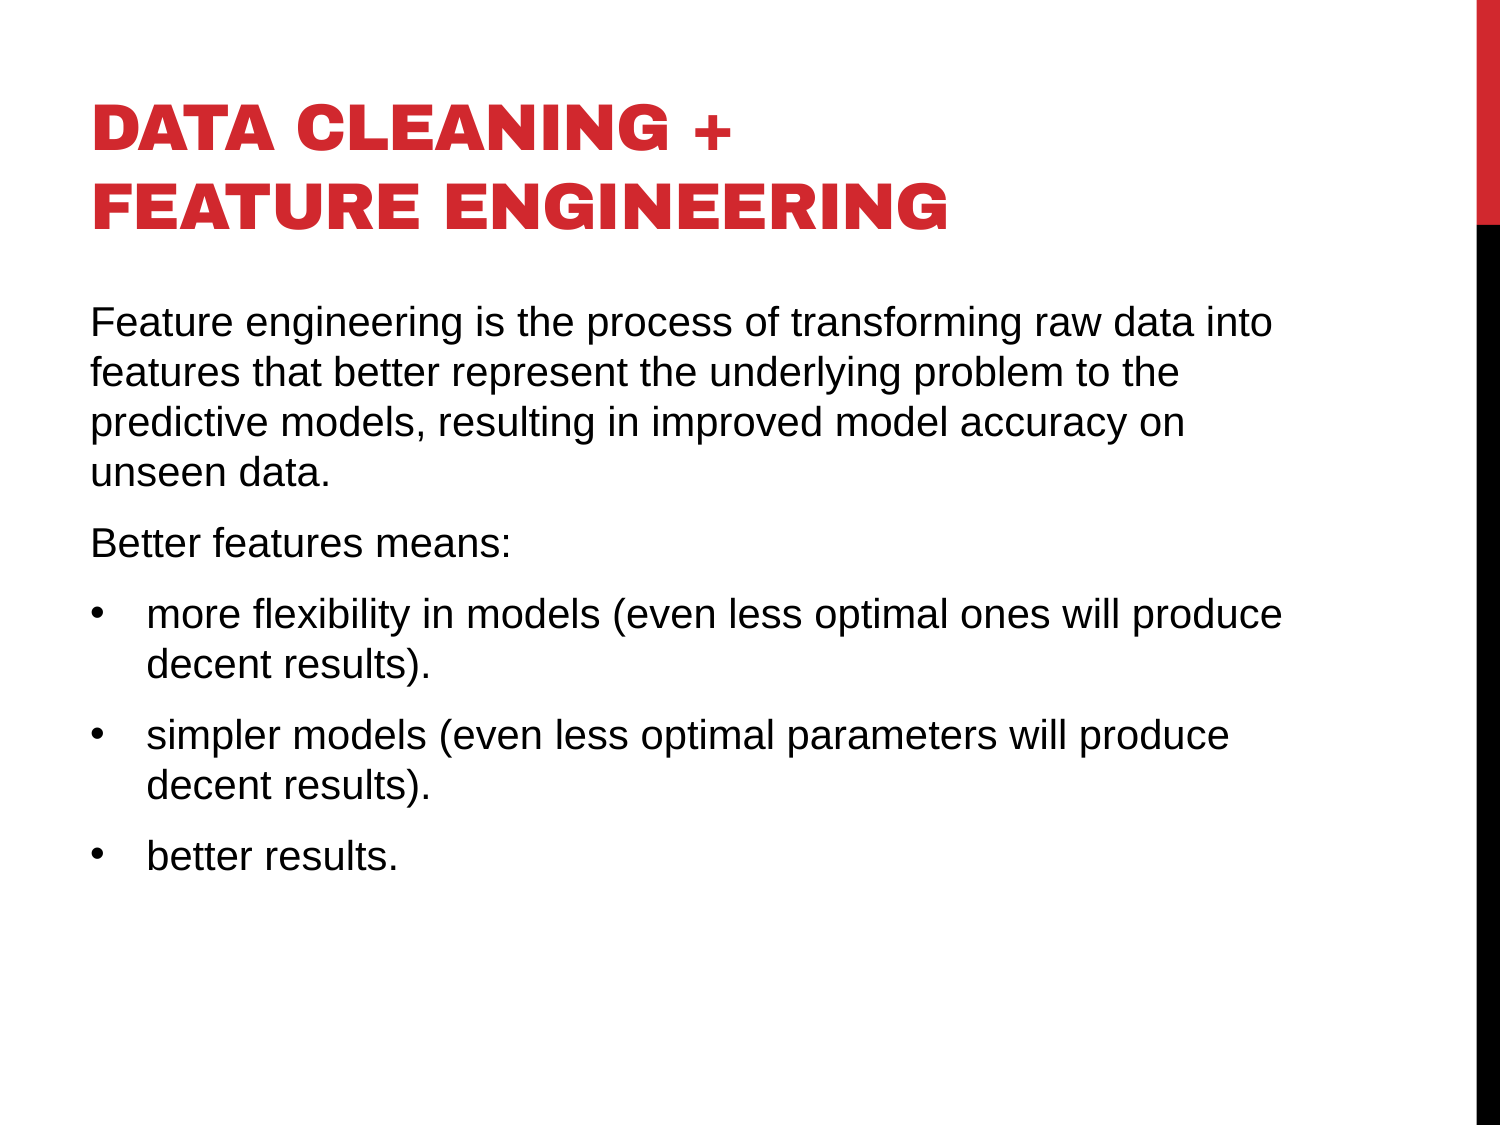

# Data Cleaning + Feature Engineering
Feature engineering is the process of transforming raw data into features that better represent the underlying problem to the predictive models, resulting in improved model accuracy on unseen data.
Better features means:
more flexibility in models (even less optimal ones will produce decent results).
simpler models (even less optimal parameters will produce decent results).
better results.